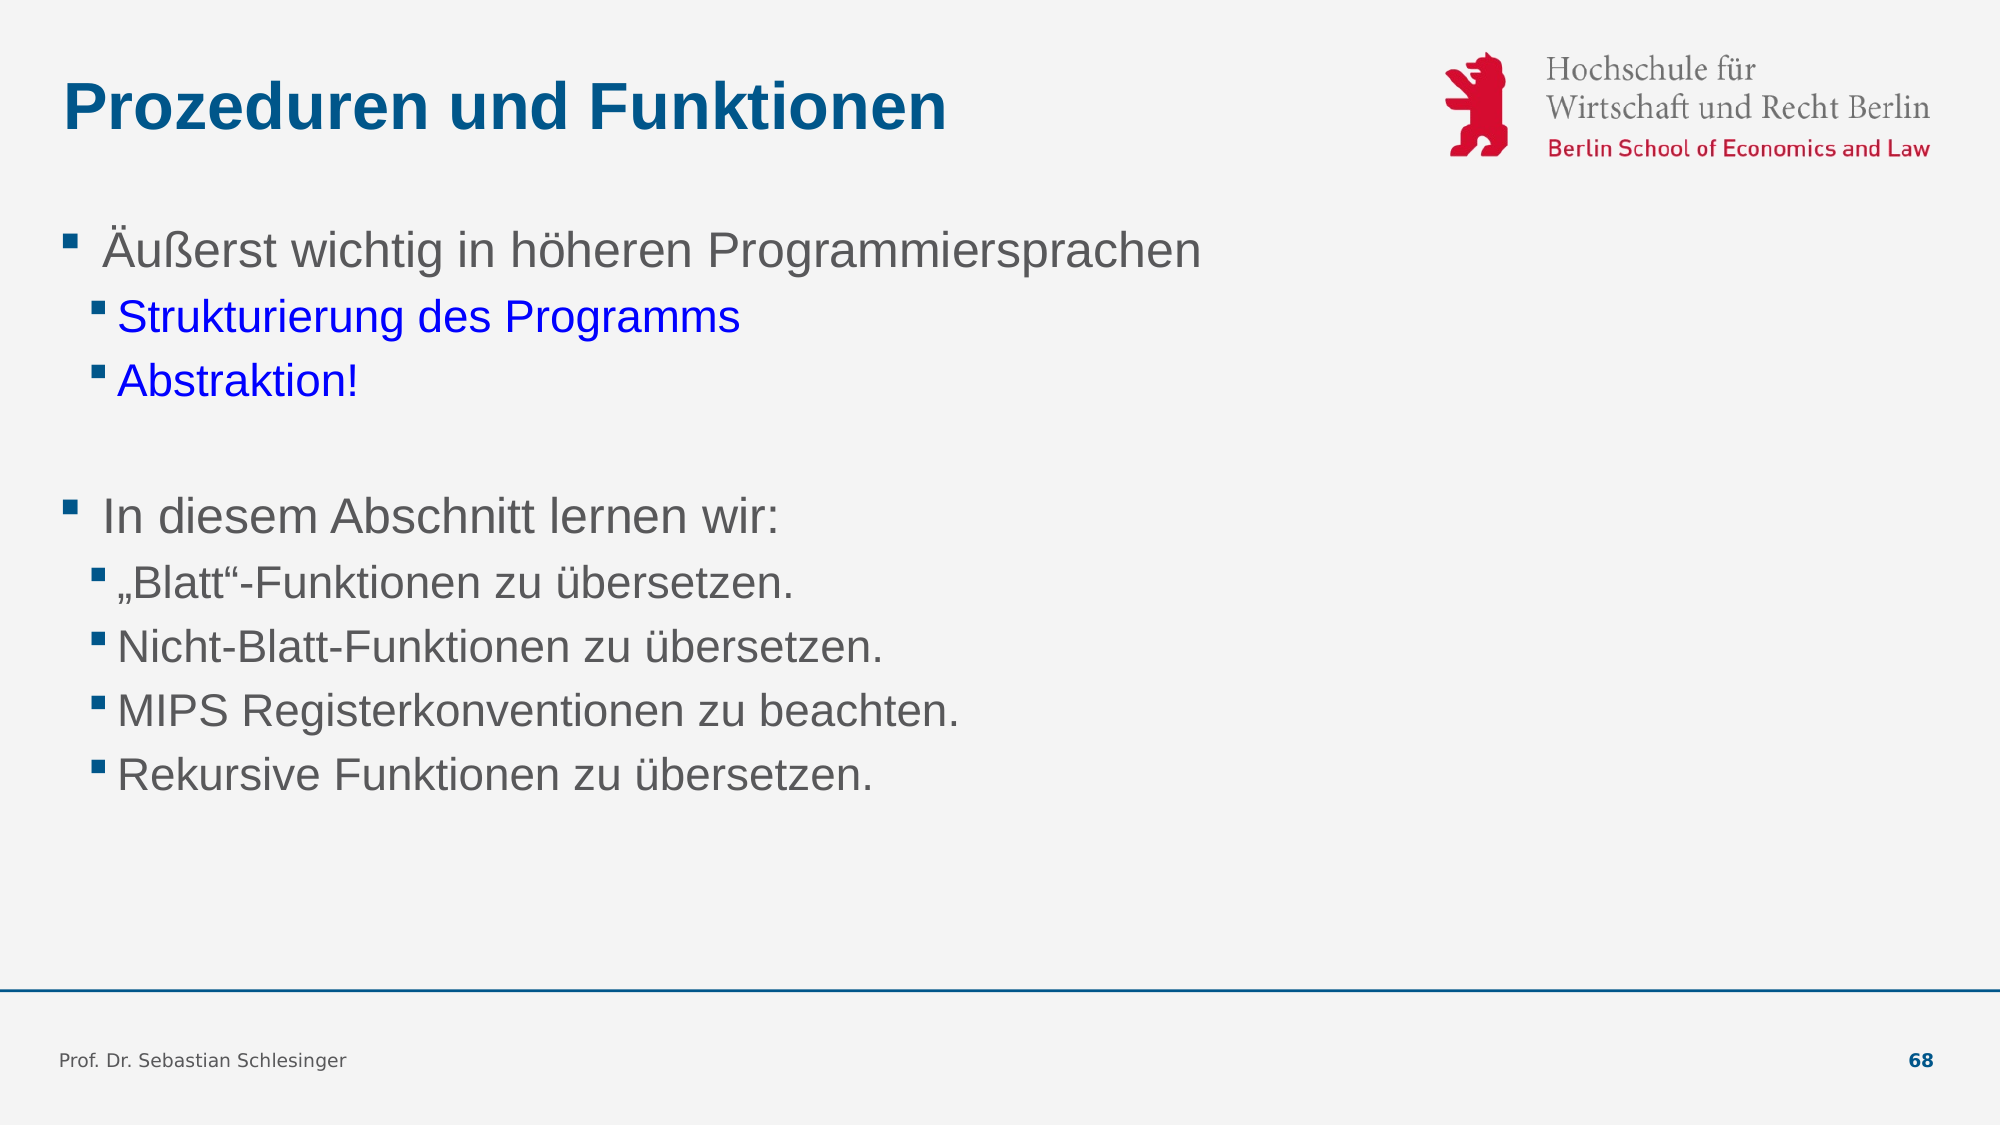

# Prozeduren und Funktionen
Äußerst wichtig in höheren Programmiersprachen
Strukturierung des Programms
Abstraktion!

In diesem Abschnitt lernen wir:
„Blatt“-Funktionen zu übersetzen.
Nicht-Blatt-Funktionen zu übersetzen.
MIPS Registerkonventionen zu beachten.
Rekursive Funktionen zu übersetzen.

Prof. Dr. Sebastian Schlesinger
68